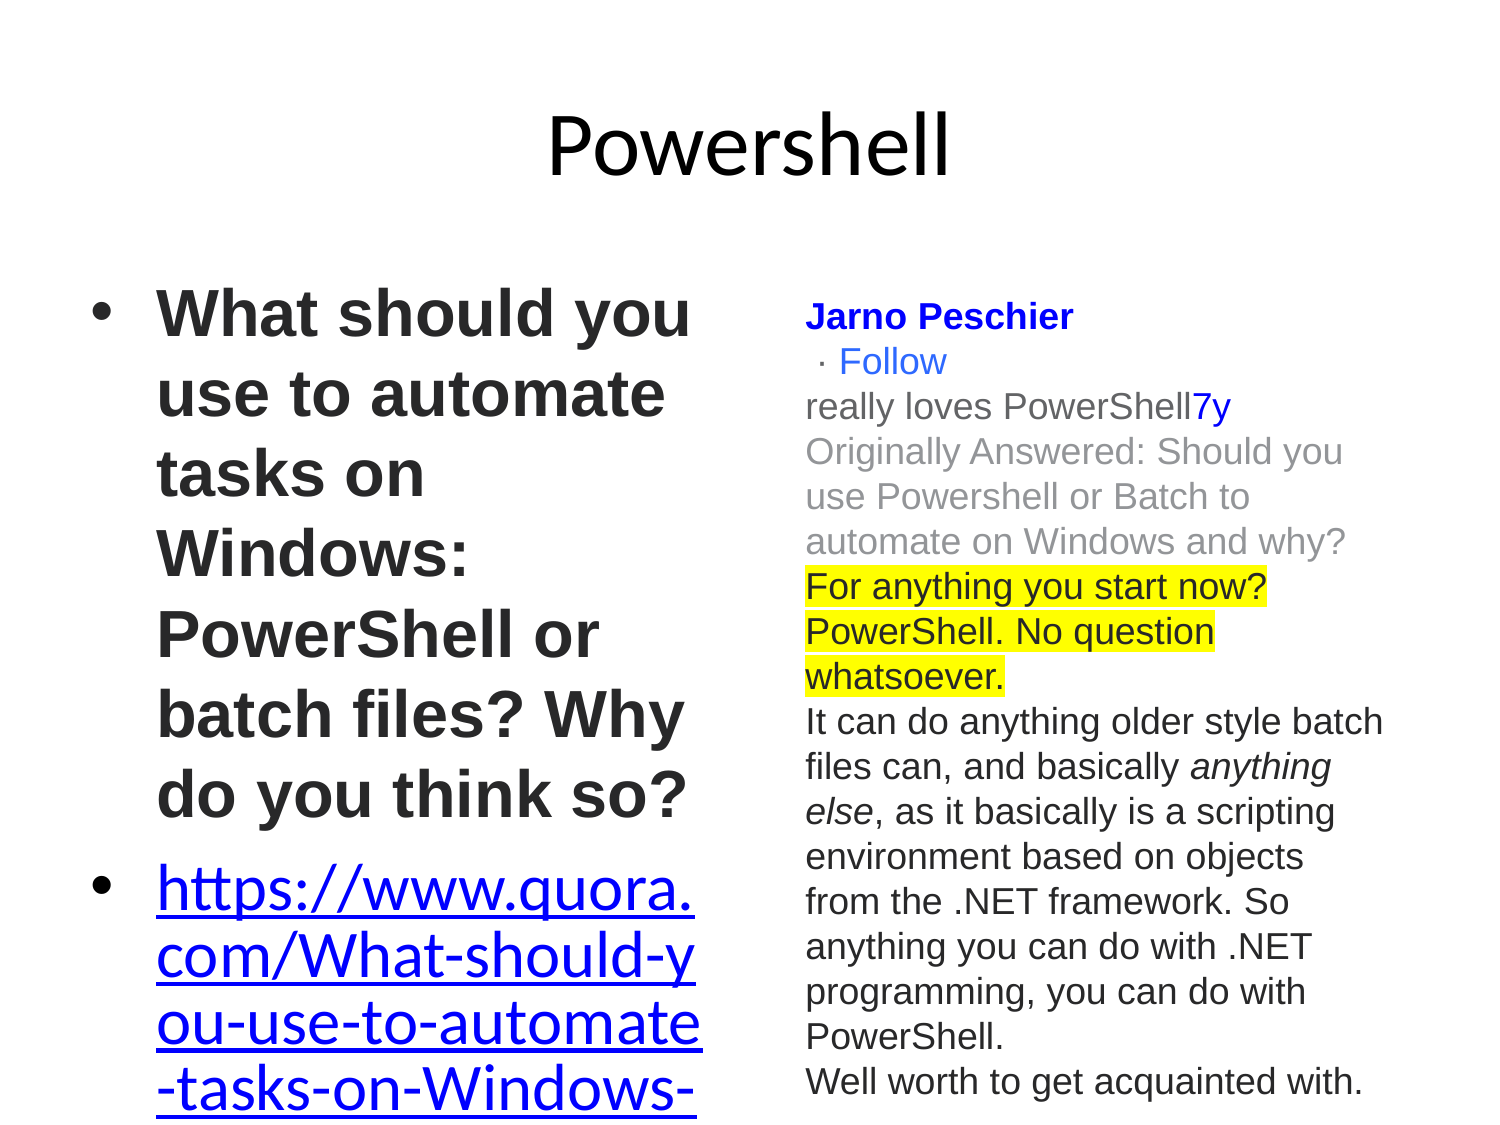

# Powershell
What should you use to automate tasks on Windows: PowerShell or batch files? Why do you think so?
https://www.quora.com/What-should-you-use-to-automate-tasks-on-Windows-PowerShell-or-batch-files-Why-do-you-think-so

Jarno Peschier
 · Follow
really loves PowerShell7y
Originally Answered: Should you use Powershell or Batch to automate on Windows and why?
For anything you start now? PowerShell. No question whatsoever.
It can do anything older style batch files can, and basically anything else, as it basically is a scripting environment based on objects from the .NET framework. So anything you can do with .NET programming, you can do with PowerShell.
Well worth to get acquainted with.